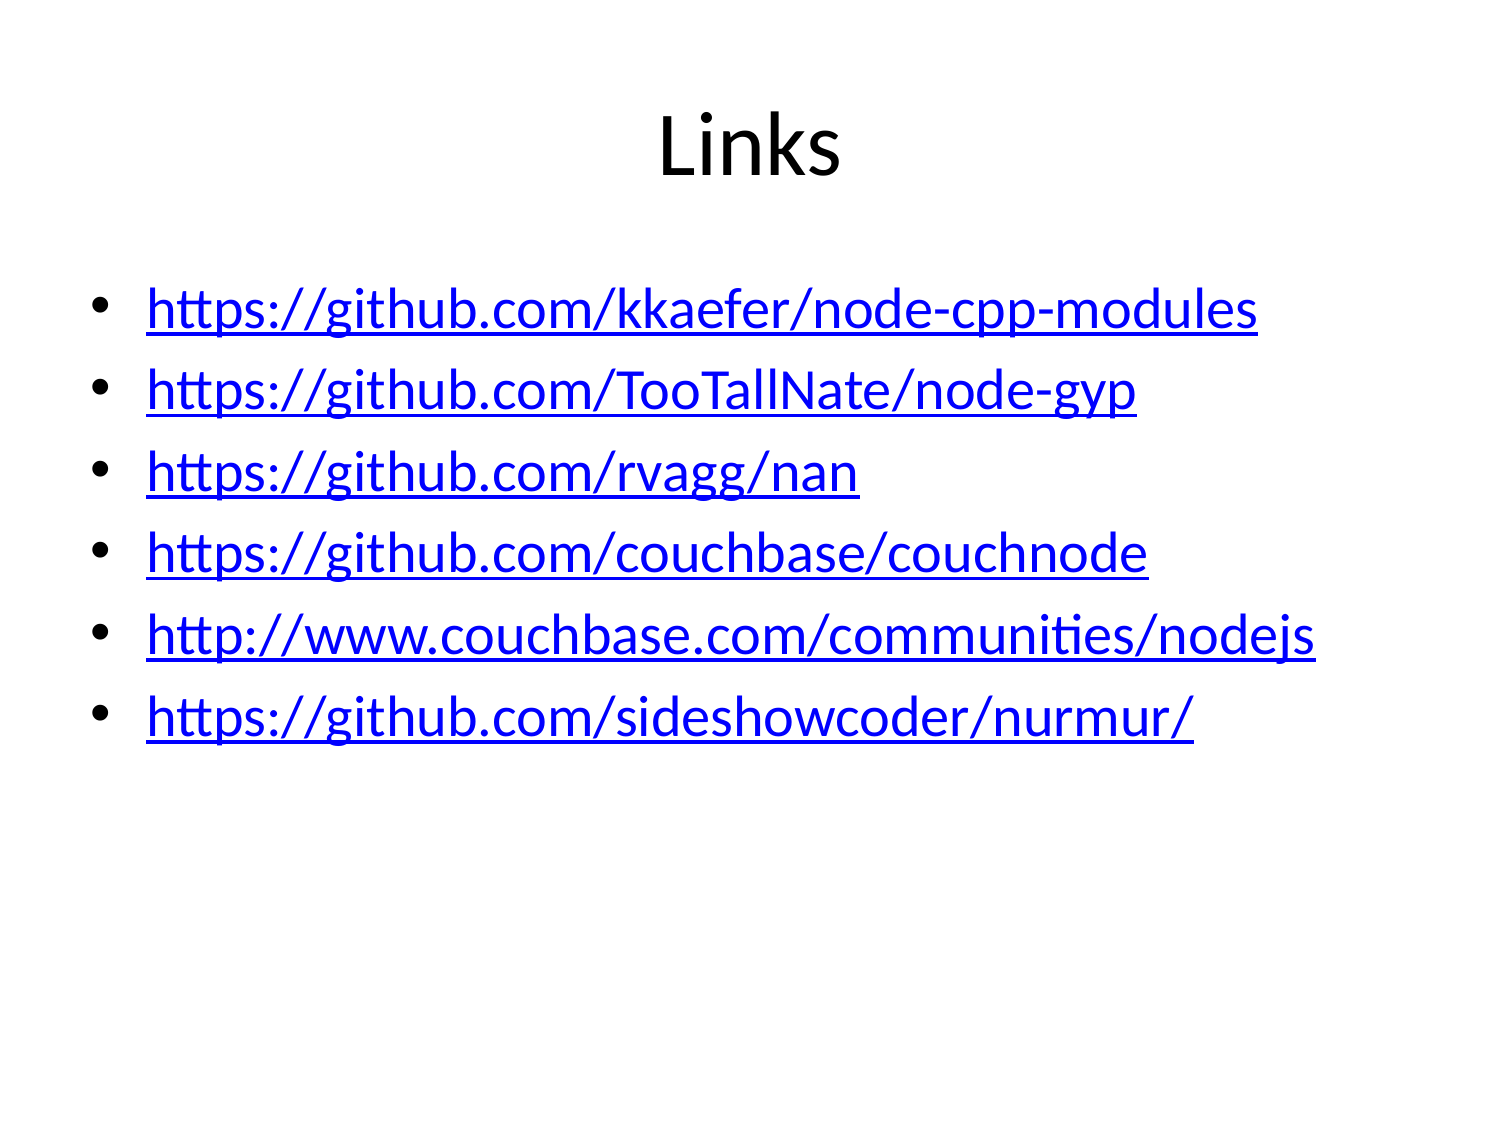

# Links
https://github.com/kkaefer/node-cpp-modules
https://github.com/TooTallNate/node-gyp
https://github.com/rvagg/nan
https://github.com/couchbase/couchnode
http://www.couchbase.com/communities/nodejs
https://github.com/sideshowcoder/nurmur/